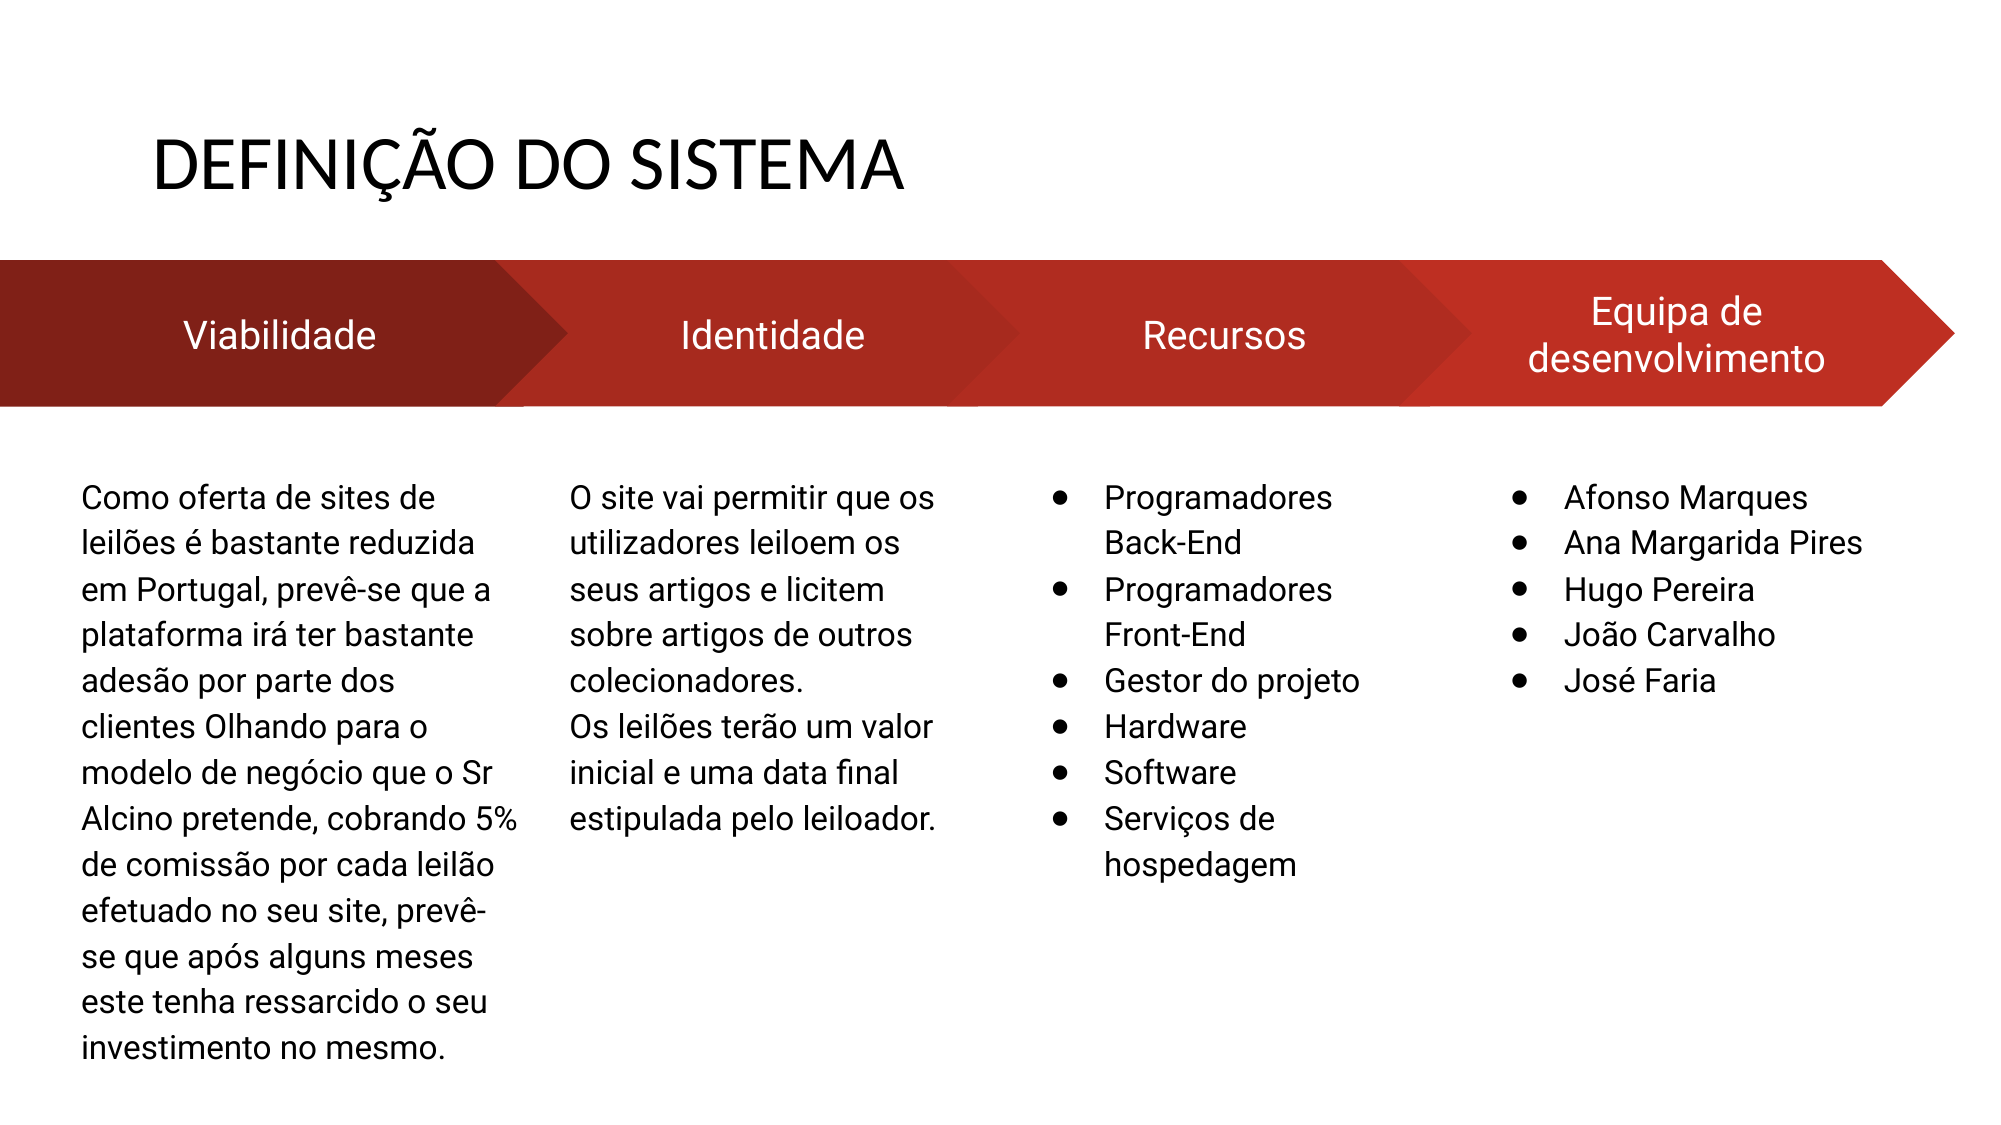

# DEFINIÇÃO DO SISTEMA
Identidade
O site vai permitir que os utilizadores leiloem os seus artigos e licitem sobre artigos de outros colecionadores.
Os leilões terão um valor inicial e uma data final estipulada pelo leiloador.
Recursos
Programadores Back-End
Programadores Front-End
Gestor do projeto
Hardware
Software
Serviços de hospedagem
Equipa de desenvolvimento
Afonso Marques
Ana Margarida Pires
Hugo Pereira
João Carvalho
José Faria
Viabilidade
Como oferta de sites de leilões é bastante reduzida em Portugal, prevê-se que a plataforma irá ter bastante adesão por parte dos clientes Olhando para o modelo de negócio que o Sr Alcino pretende, cobrando 5% de comissão por cada leilão efetuado no seu site, prevê-se que após alguns meses este tenha ressarcido o seu investimento no mesmo.